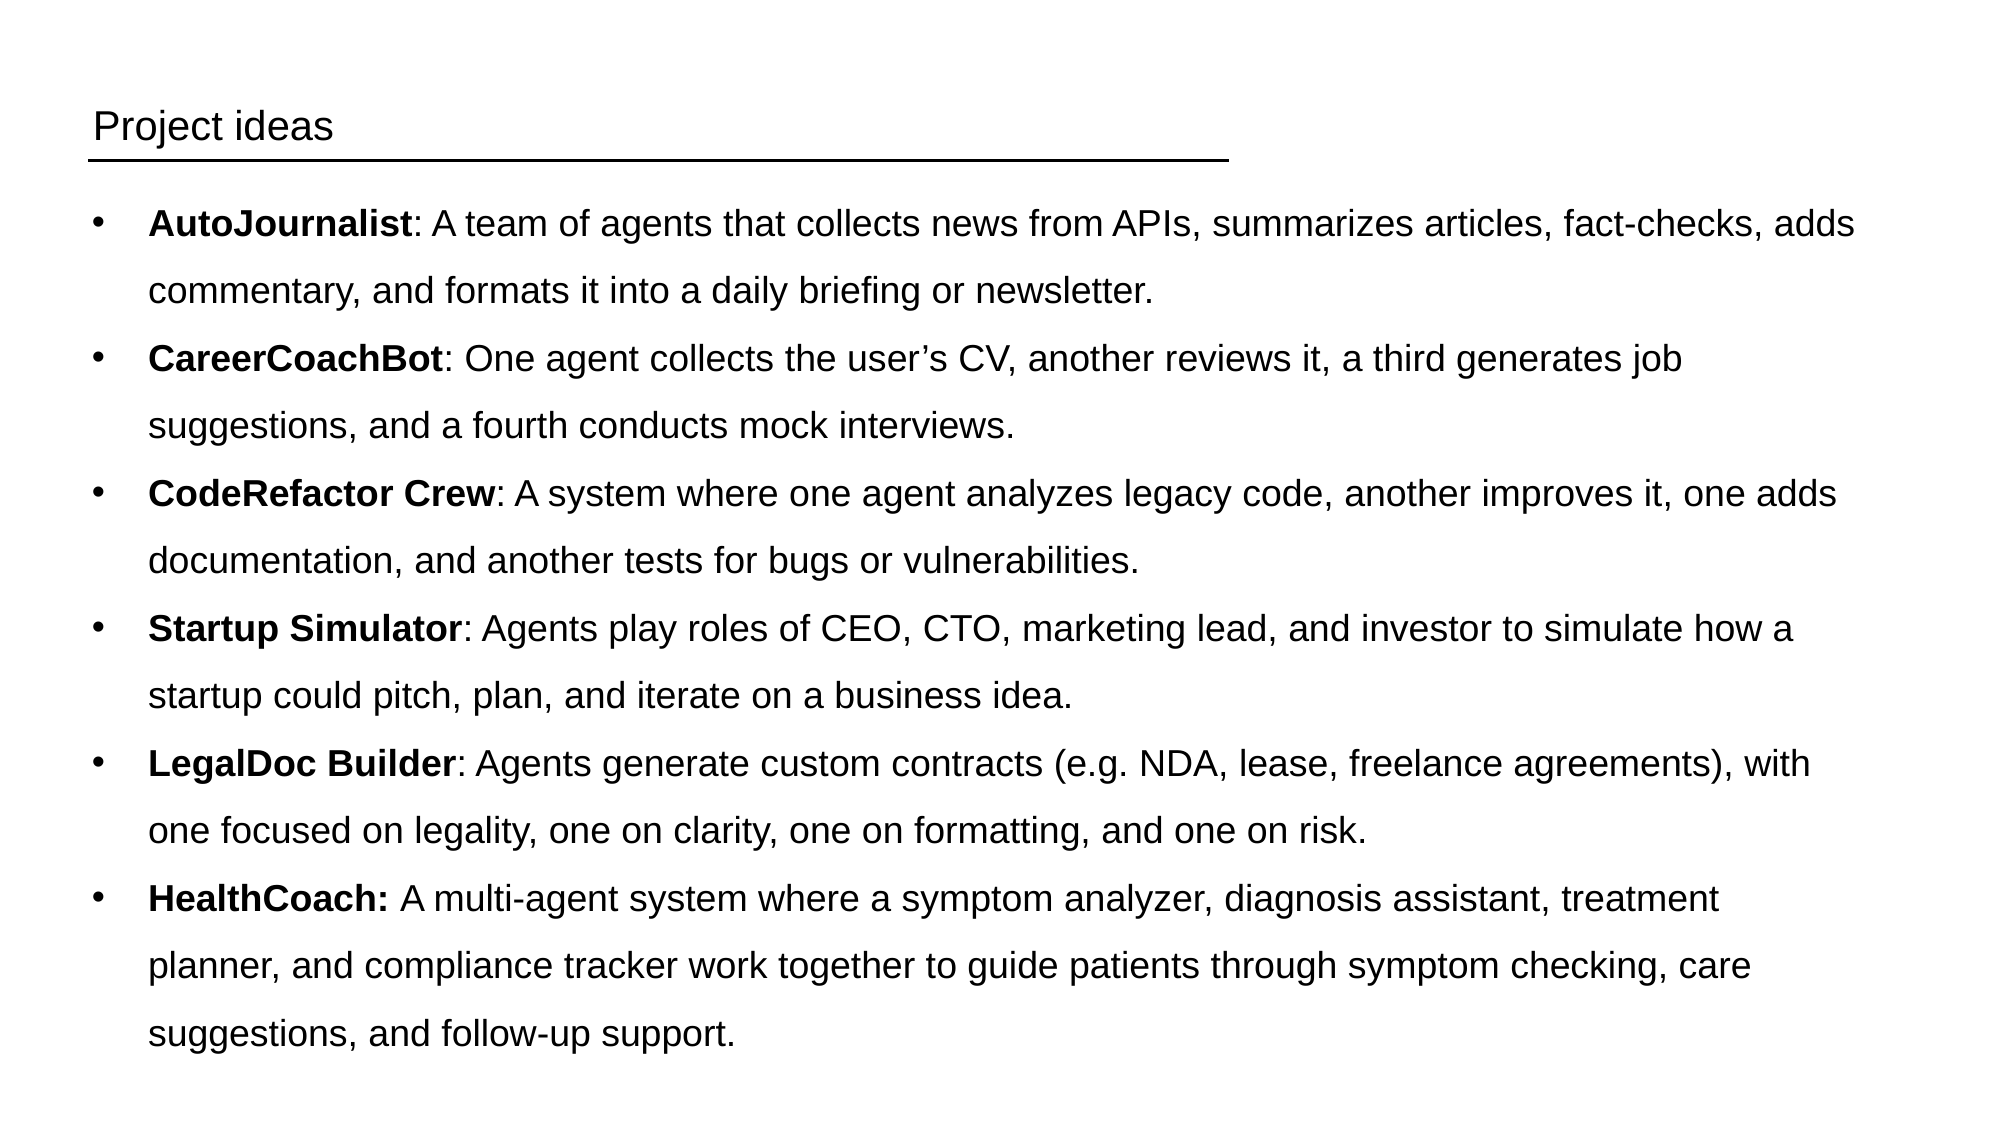

Project ideas

AutoJournalist: A team of agents that collects news from APIs, summarizes articles, fact-checks, adds commentary, and formats it into a daily briefing or newsletter.
CareerCoachBot: One agent collects the user’s CV, another reviews it, a third generates job suggestions, and a fourth conducts mock interviews.
CodeRefactor Crew: A system where one agent analyzes legacy code, another improves it, one adds documentation, and another tests for bugs or vulnerabilities.
Startup Simulator: Agents play roles of CEO, CTO, marketing lead, and investor to simulate how a startup could pitch, plan, and iterate on a business idea.
LegalDoc Builder: Agents generate custom contracts (e.g. NDA, lease, freelance agreements), with one focused on legality, one on clarity, one on formatting, and one on risk.
HealthCoach: A multi-agent system where a symptom analyzer, diagnosis assistant, treatment planner, and compliance tracker work together to guide patients through symptom checking, care suggestions, and follow-up support.